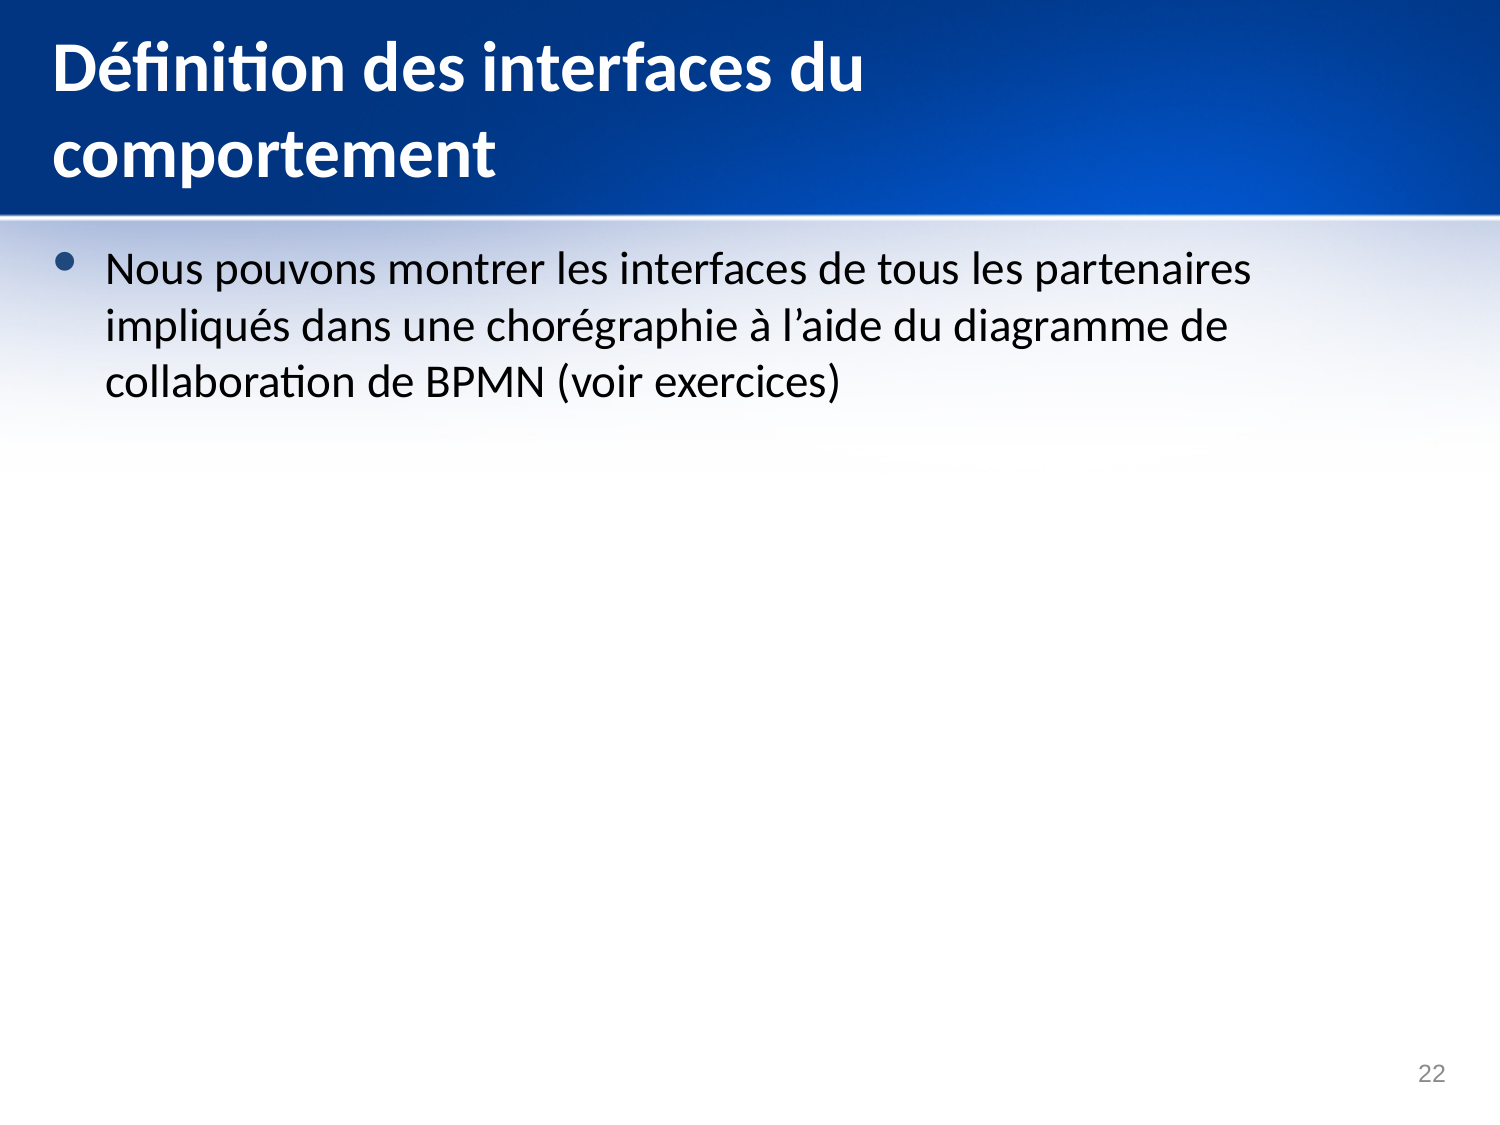

# Définition des interfaces du comportement
Nous pouvons montrer les interfaces de tous les partenaires impliqués dans une chorégraphie à l’aide du diagramme de collaboration de BPMN (voir exercices)

22